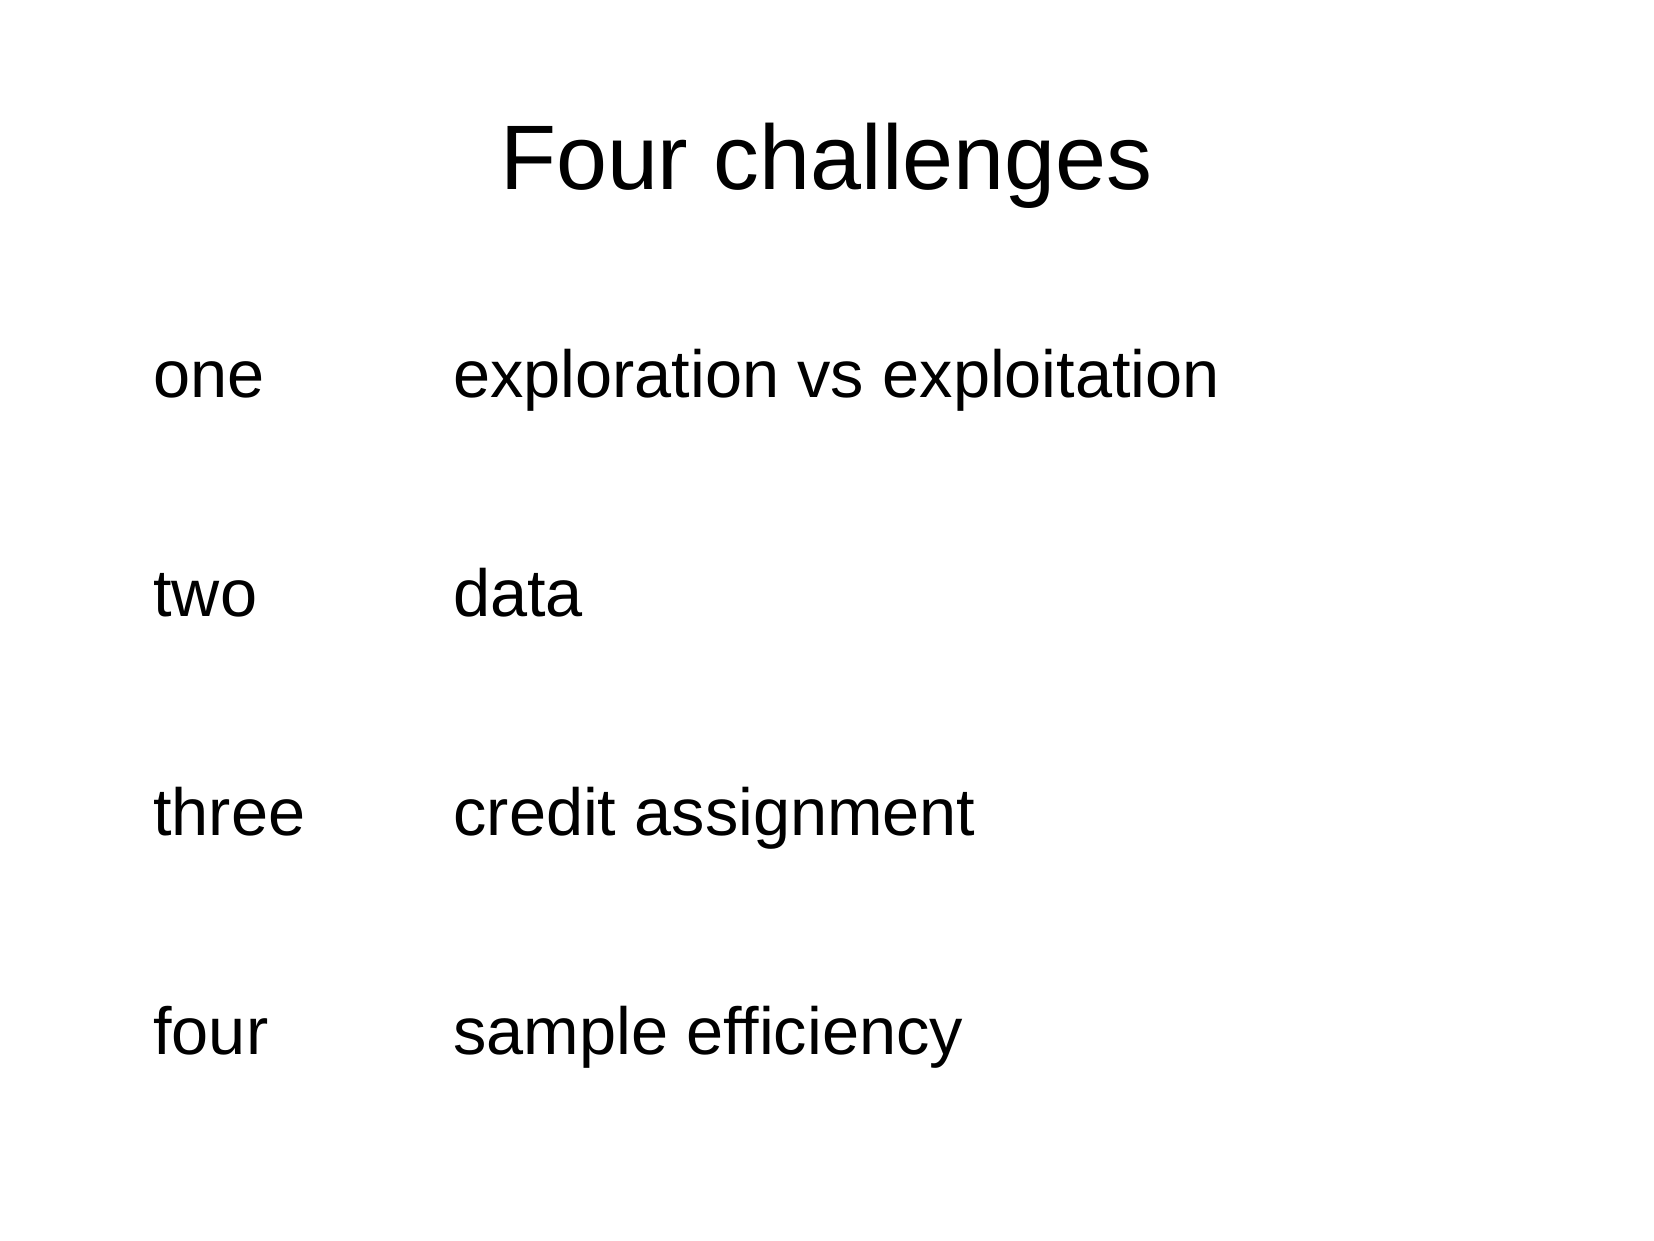

Four challenges
one 		exploration vs exploitation

two 		data

three 	credit assignment

four		sample efficiency